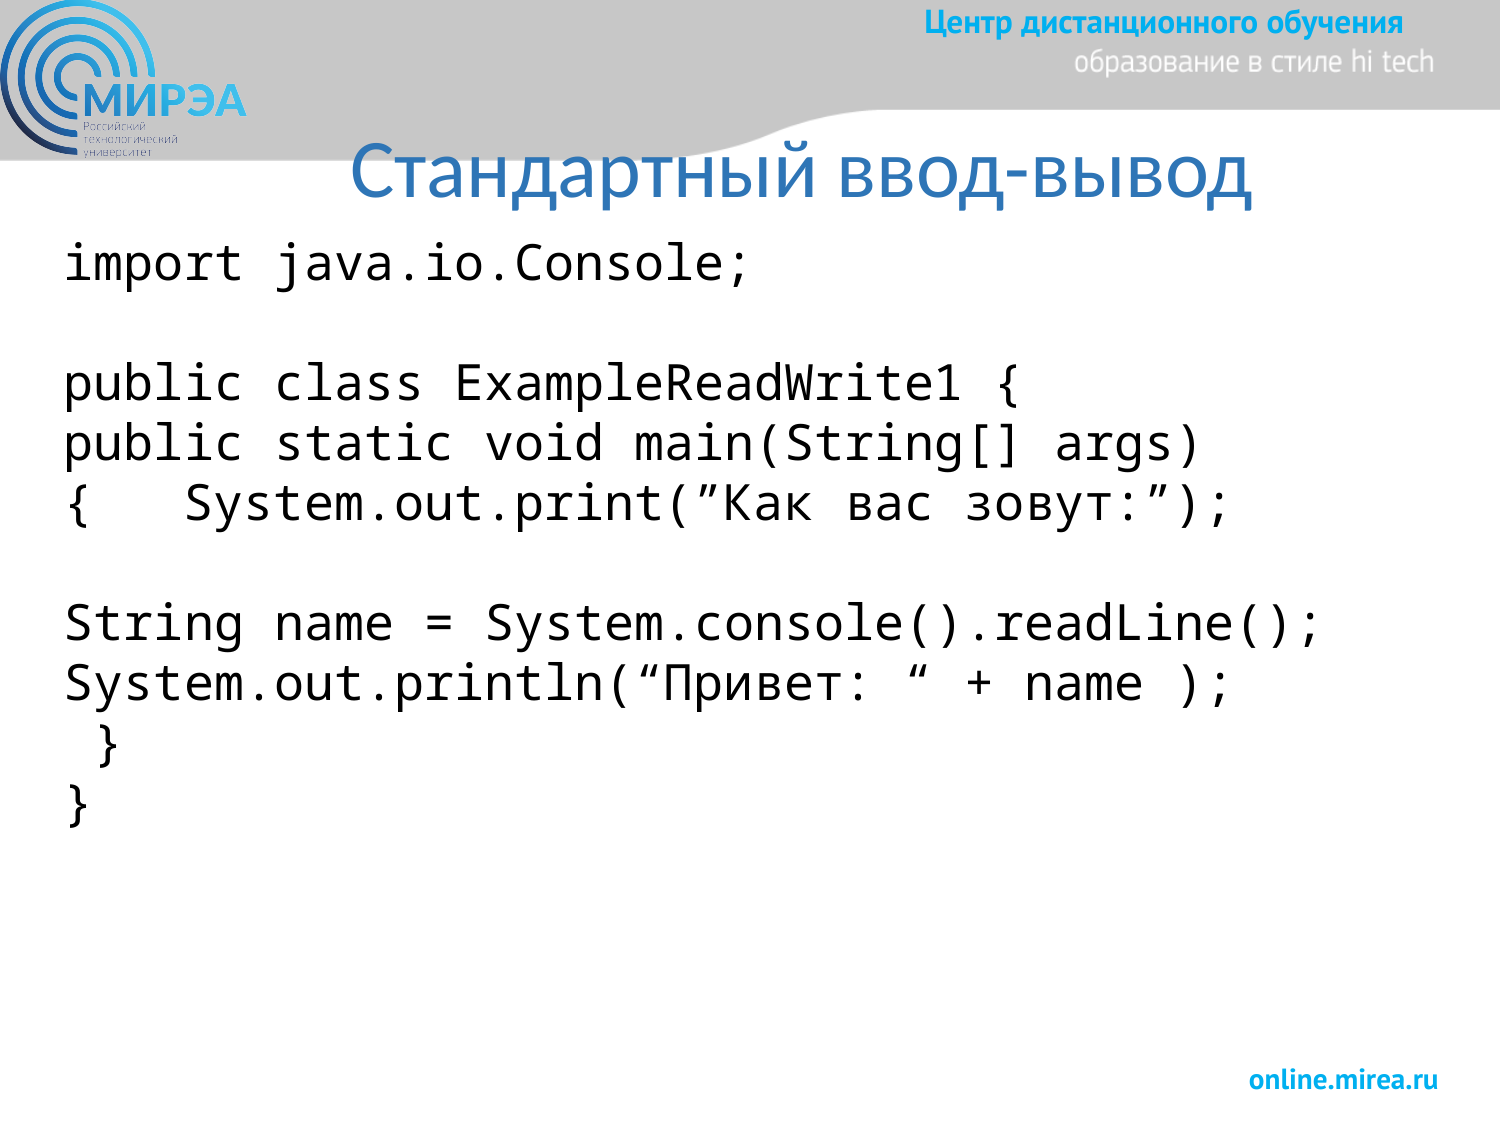

Стандартный ввод-вывод
import java.io.Console;
public class ExampleReadWrite1 {
public static void main(String[] args) {   System.out.print(”Как вас зовут:”);

String name = System.console().readLine(); System.out.println(“Привет: “ + name );
 }
}